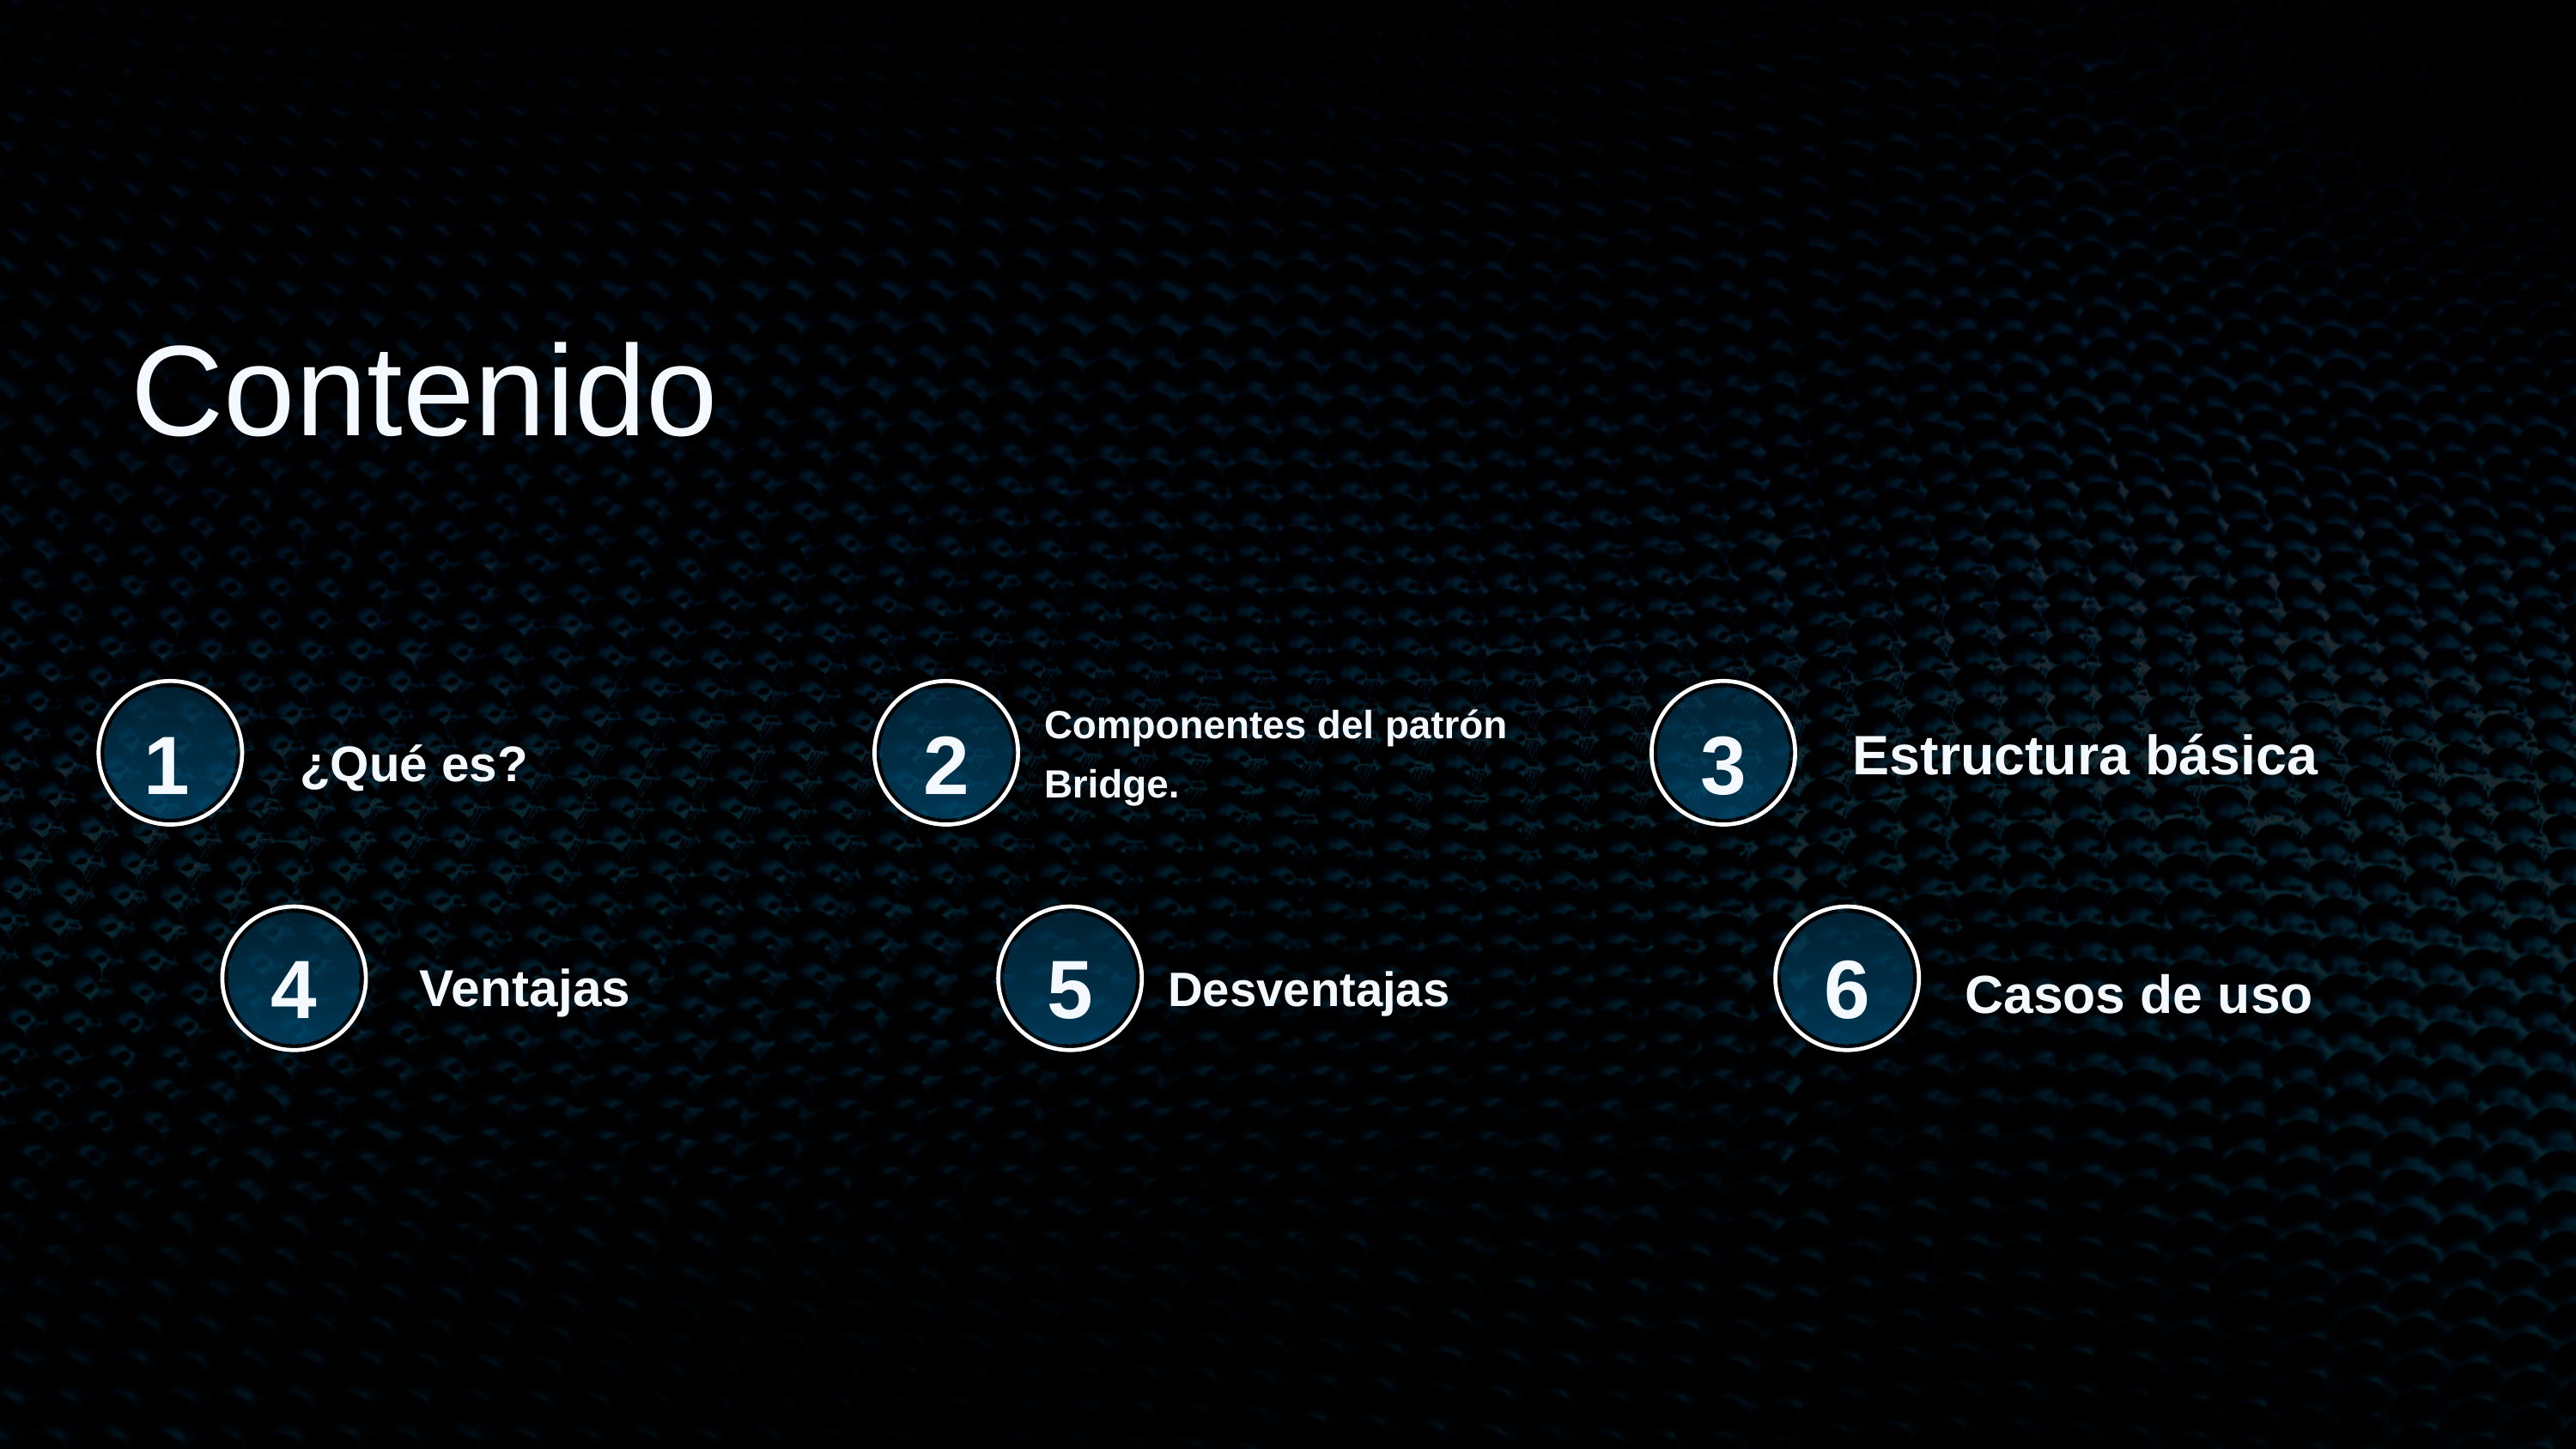

Contenido

Componentes del patrón Bridge.
Estructura básica
¿Qué es?
1
2
3

Ventajas
Desventajas
Casos de uso
4
5
6